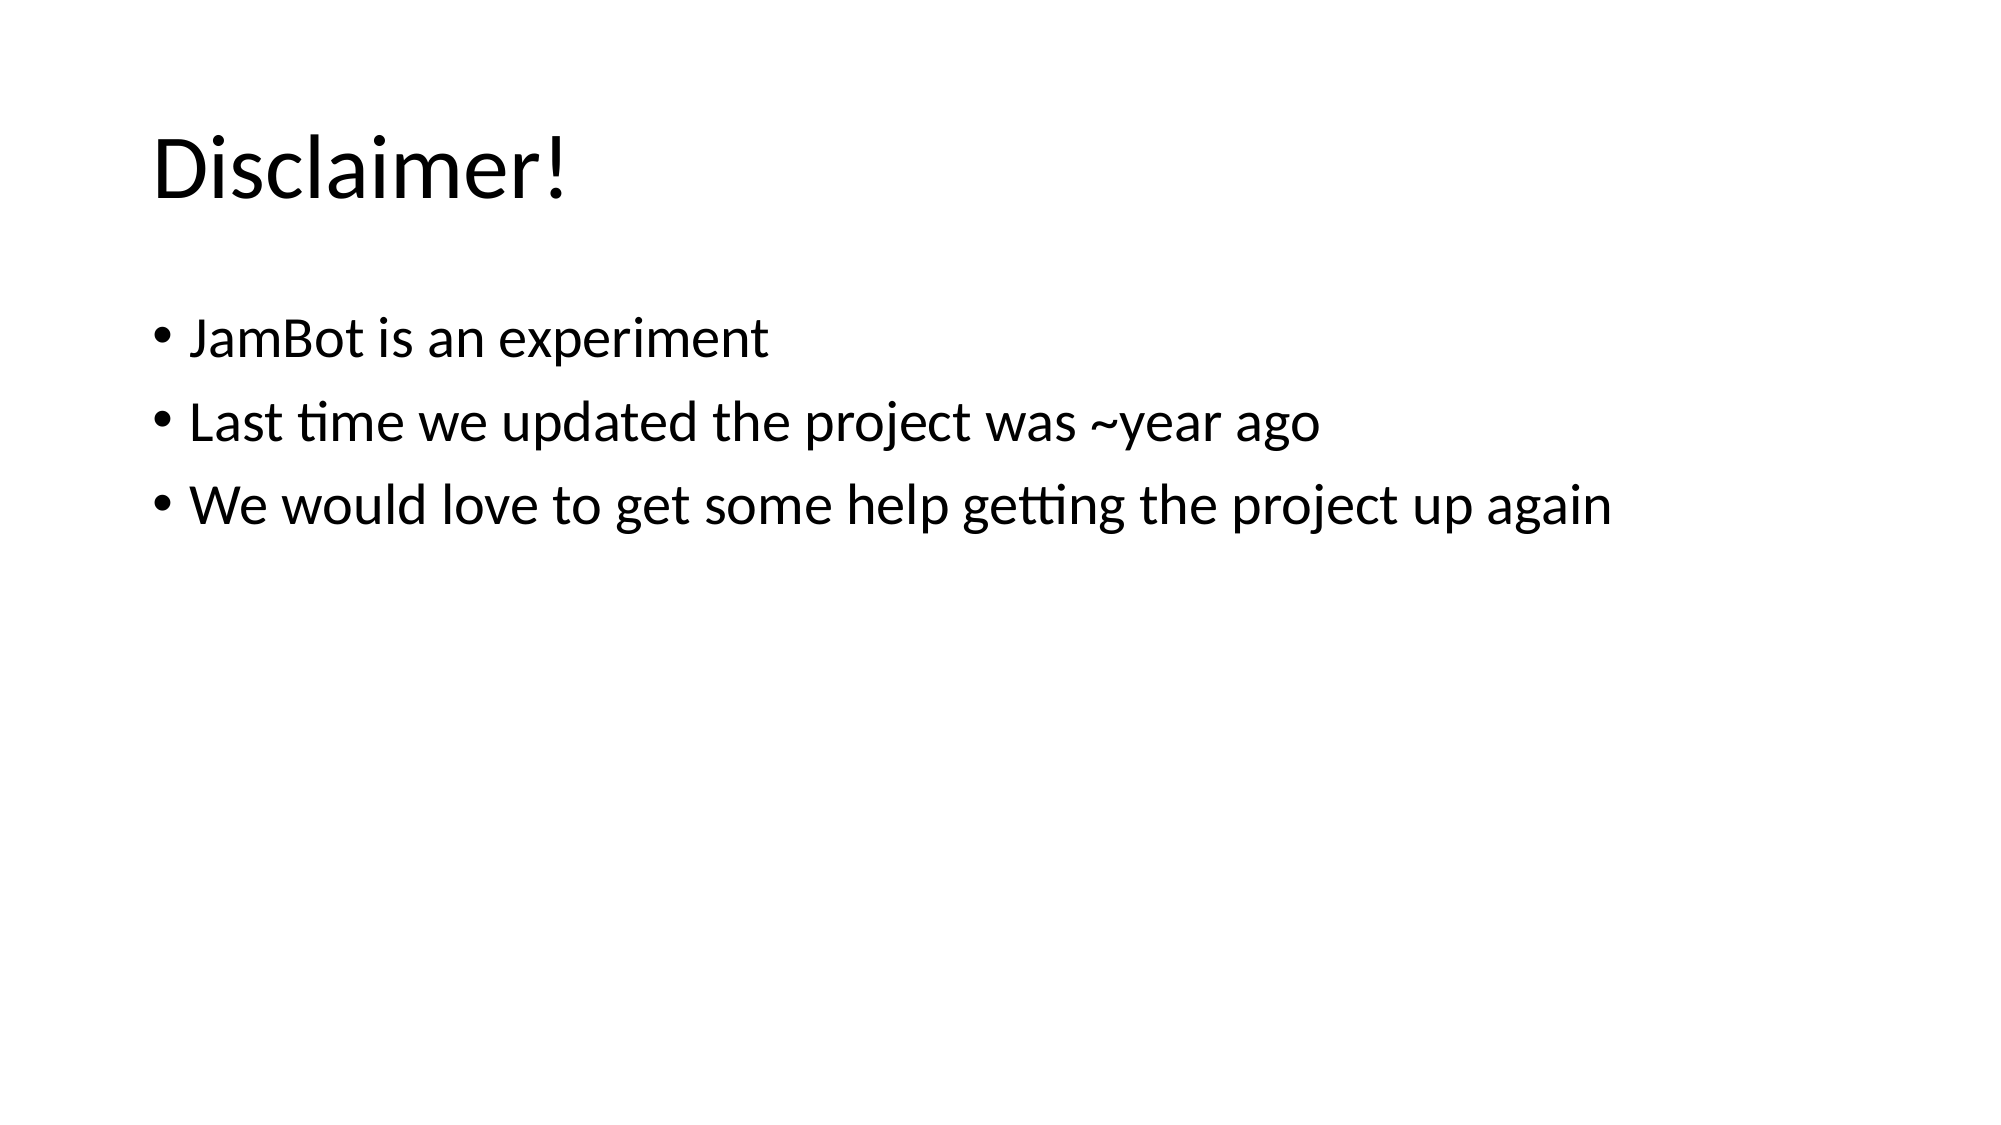

# Disclaimer!
JamBot is an experiment
Last time we updated the project was ~year ago
We would love to get some help getting the project up again